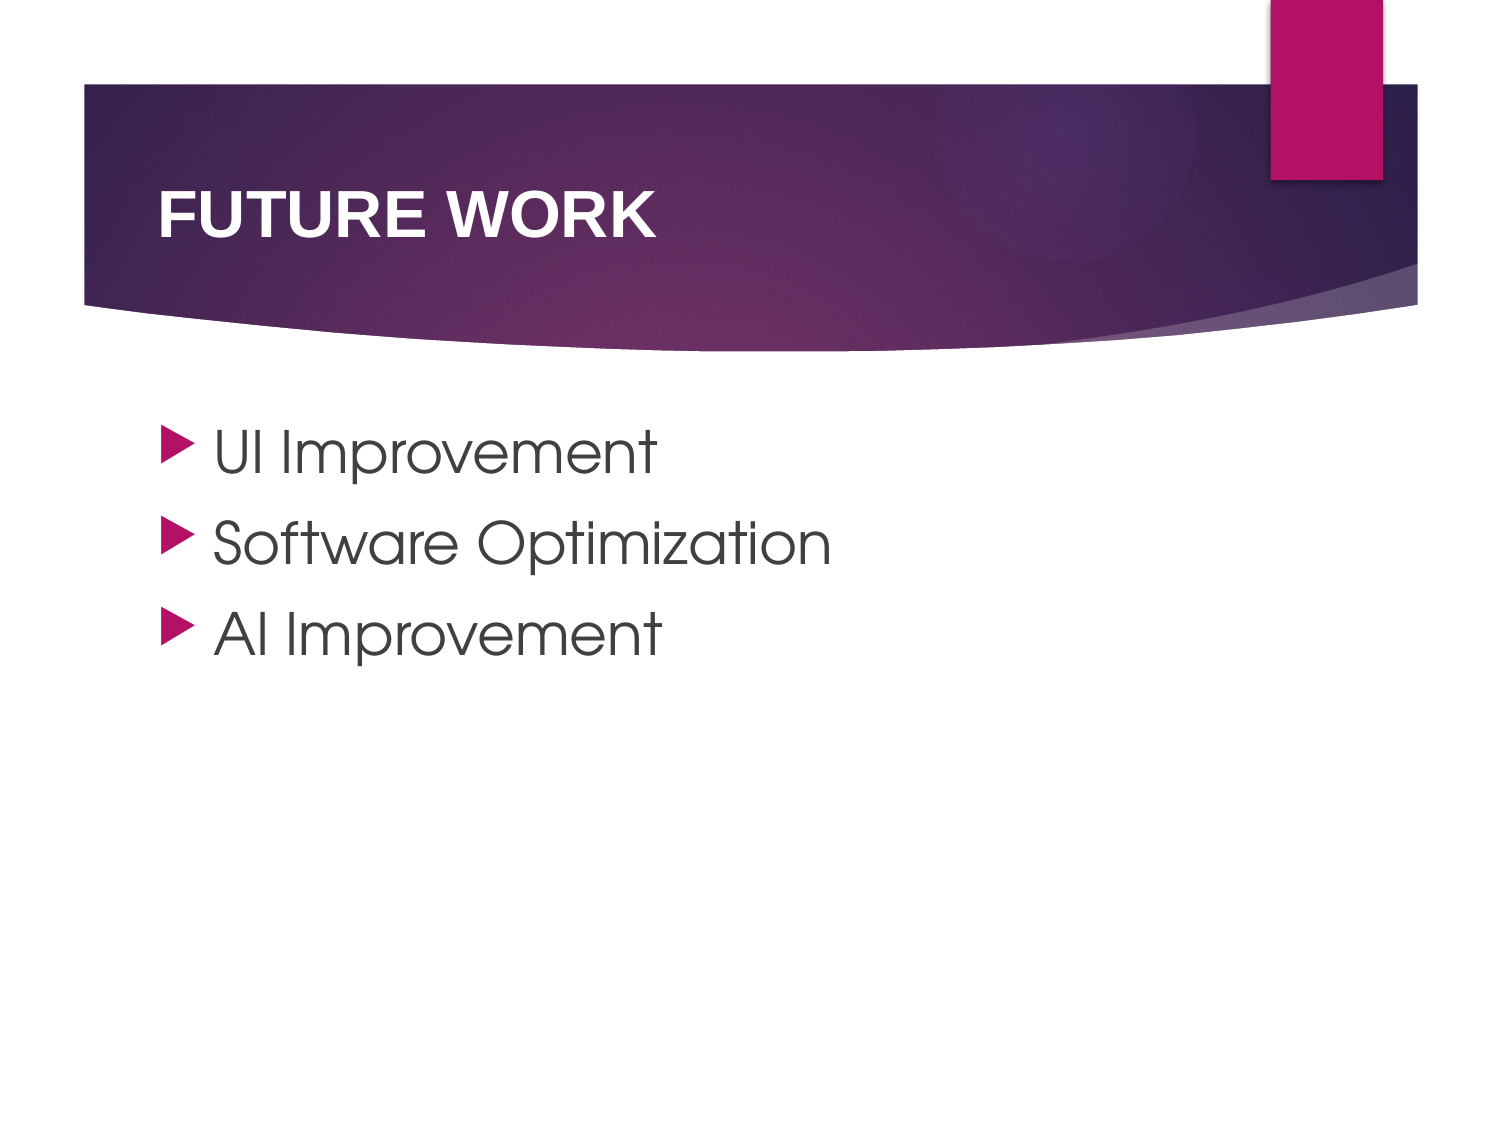

# FUTURE WORK
UI Improvement
Software Optimization
AI Improvement